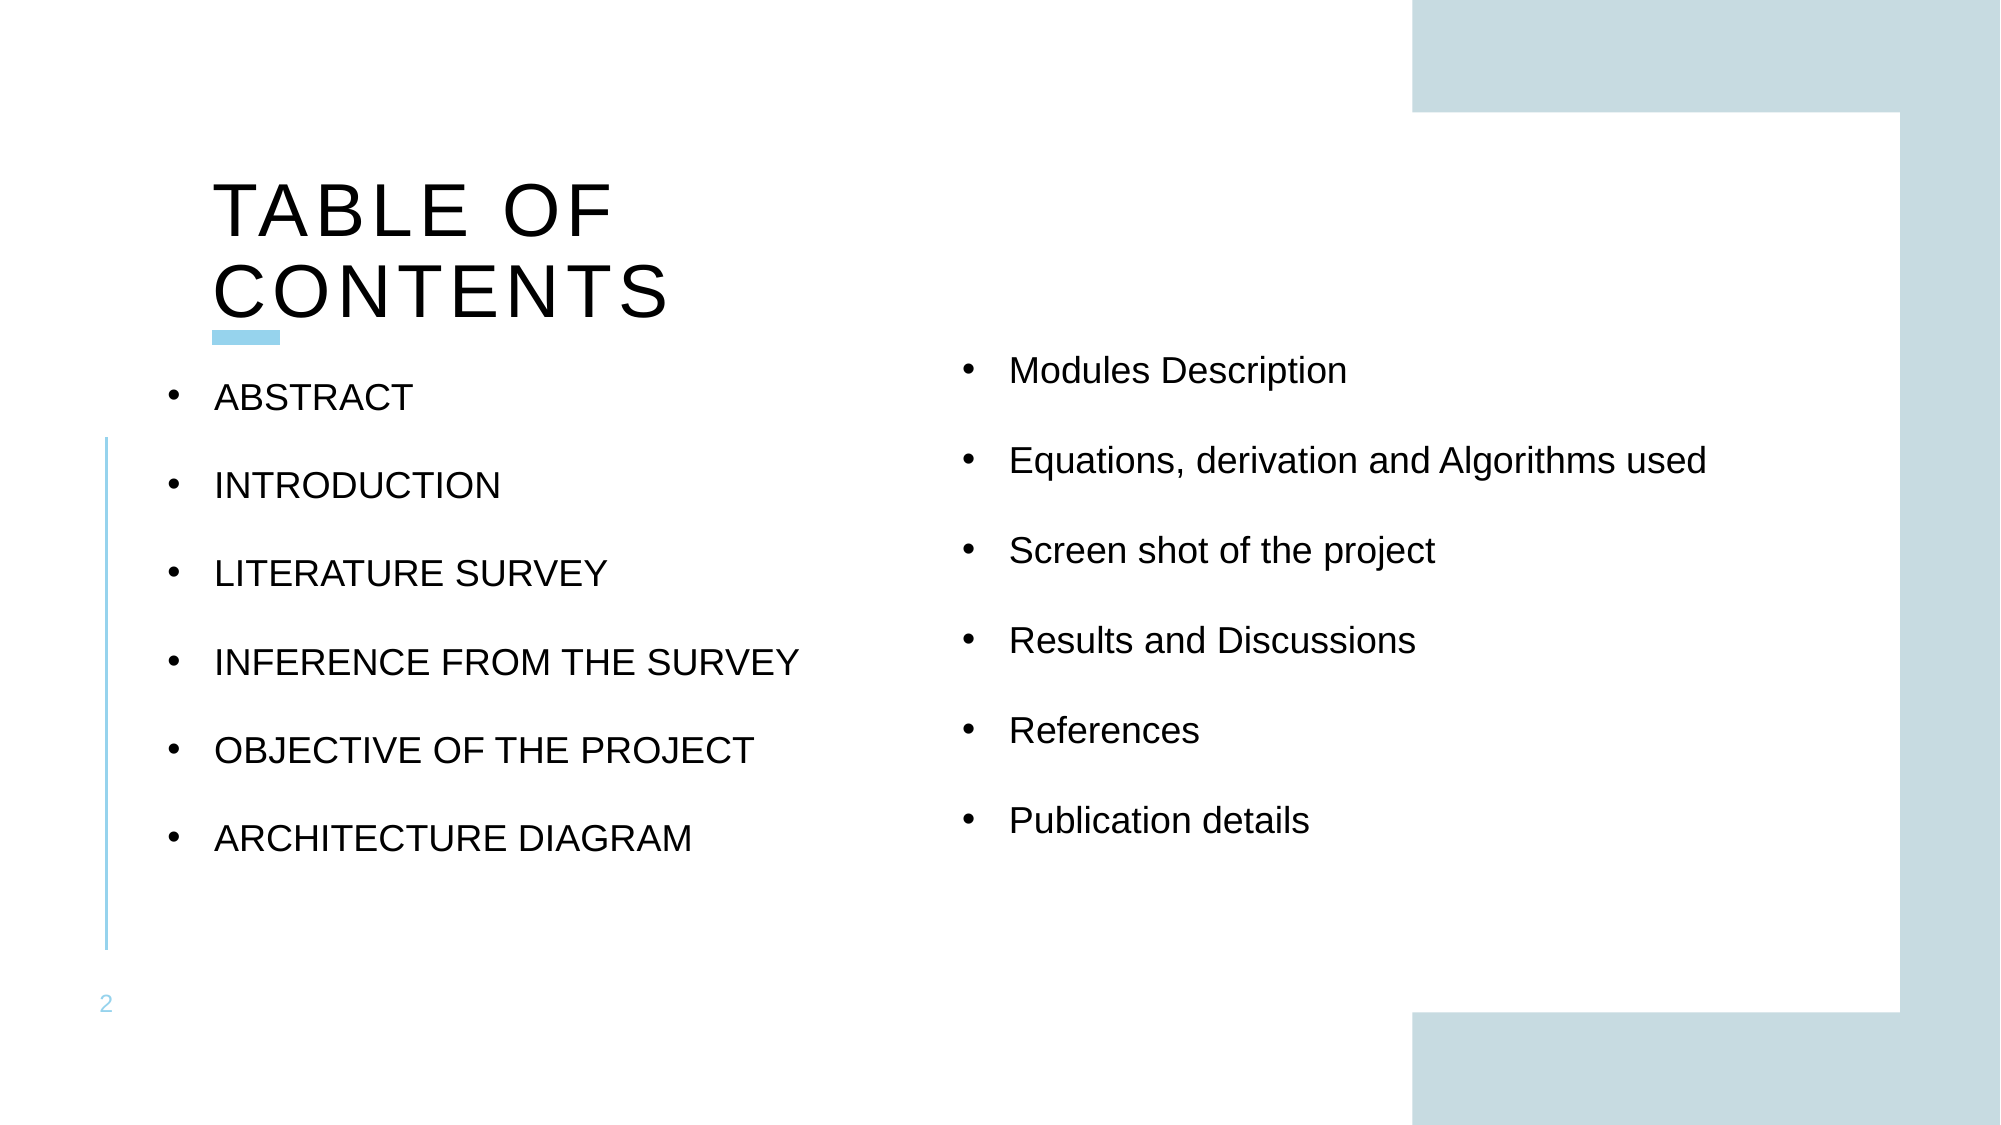

# Table of contents
Modules Description

Equations, derivation and Algorithms used

Screen shot of the project

Results and Discussions

References

Publication details

Abstract
introduction
Literature Survey
Inference from the survey
Objective of the Project
Architecture diagram

2